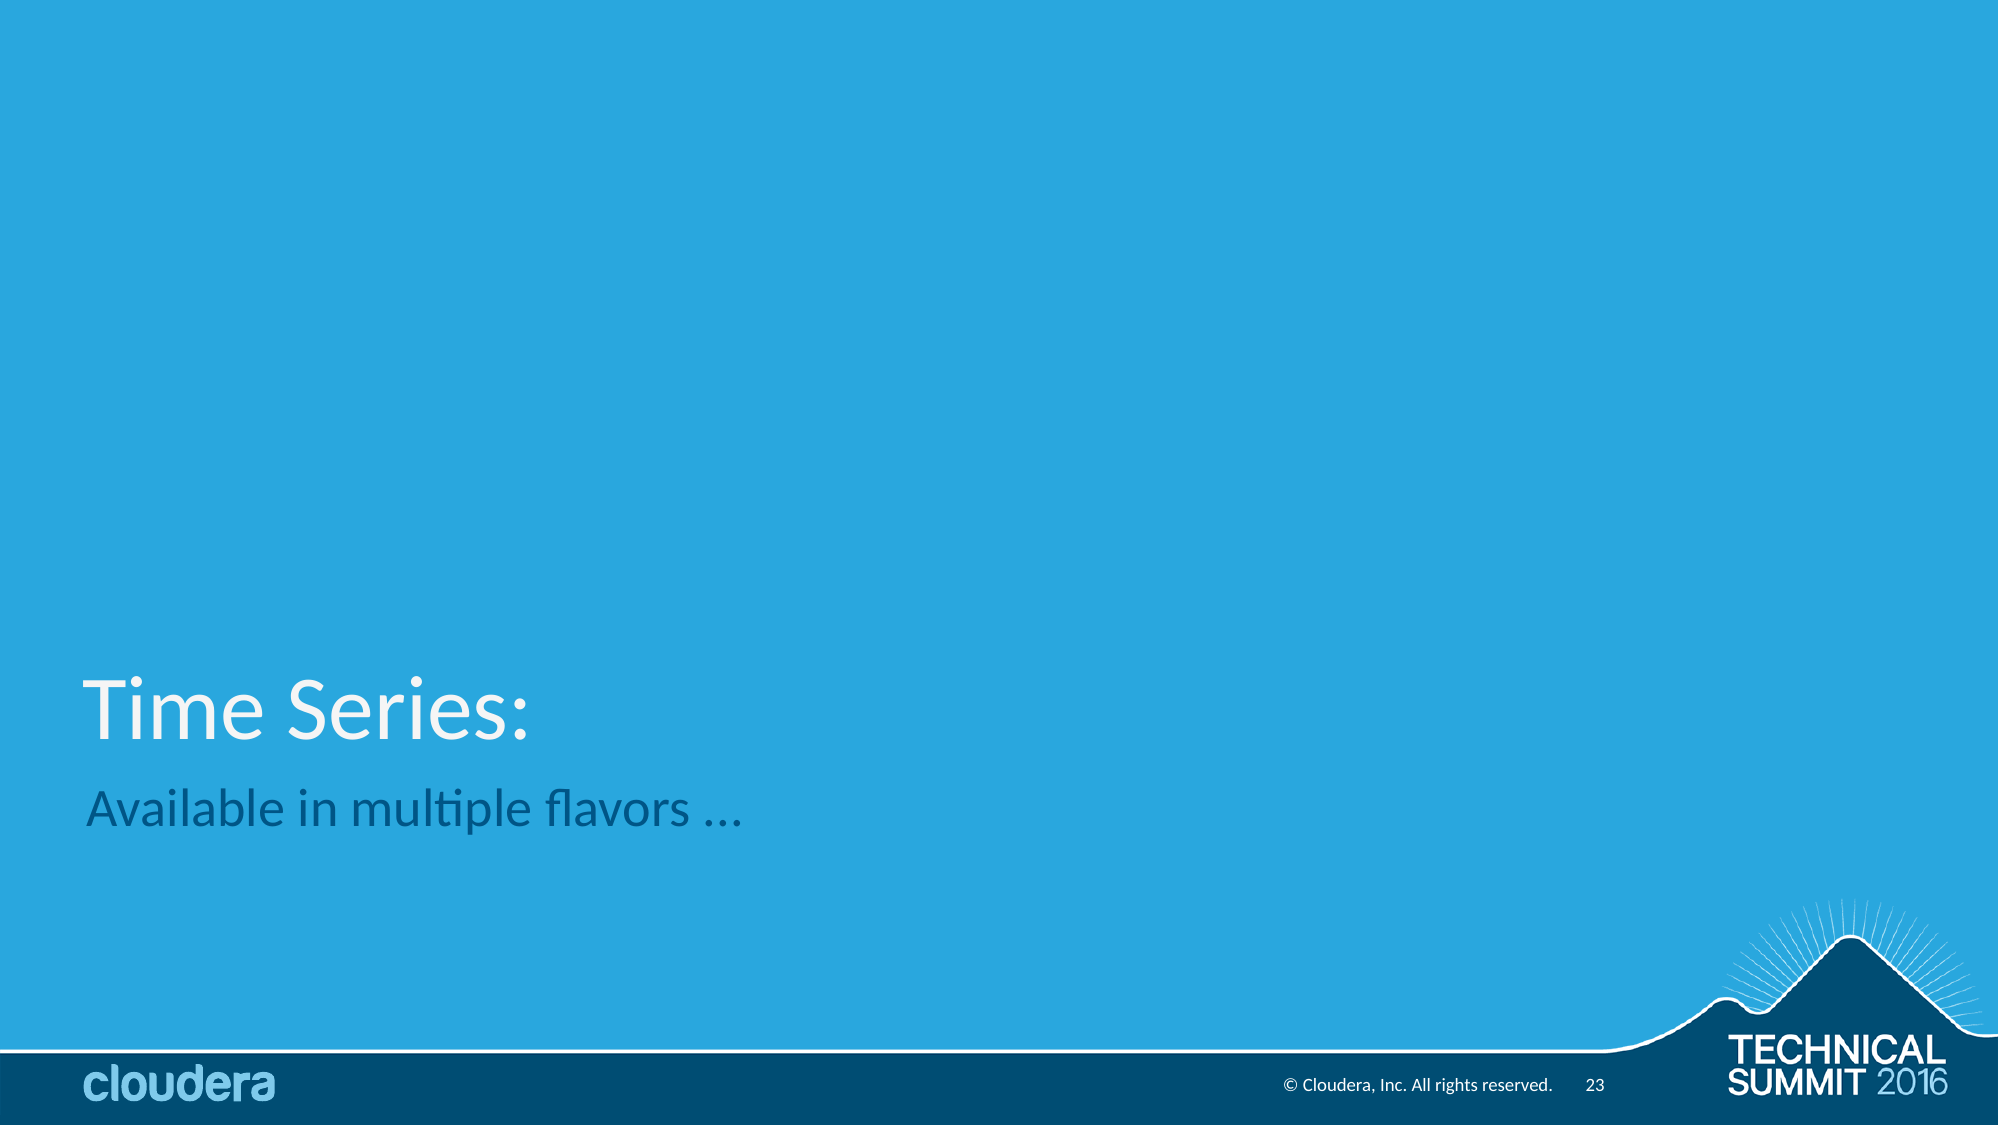

# Time Series:
Available in multiple flavors ...